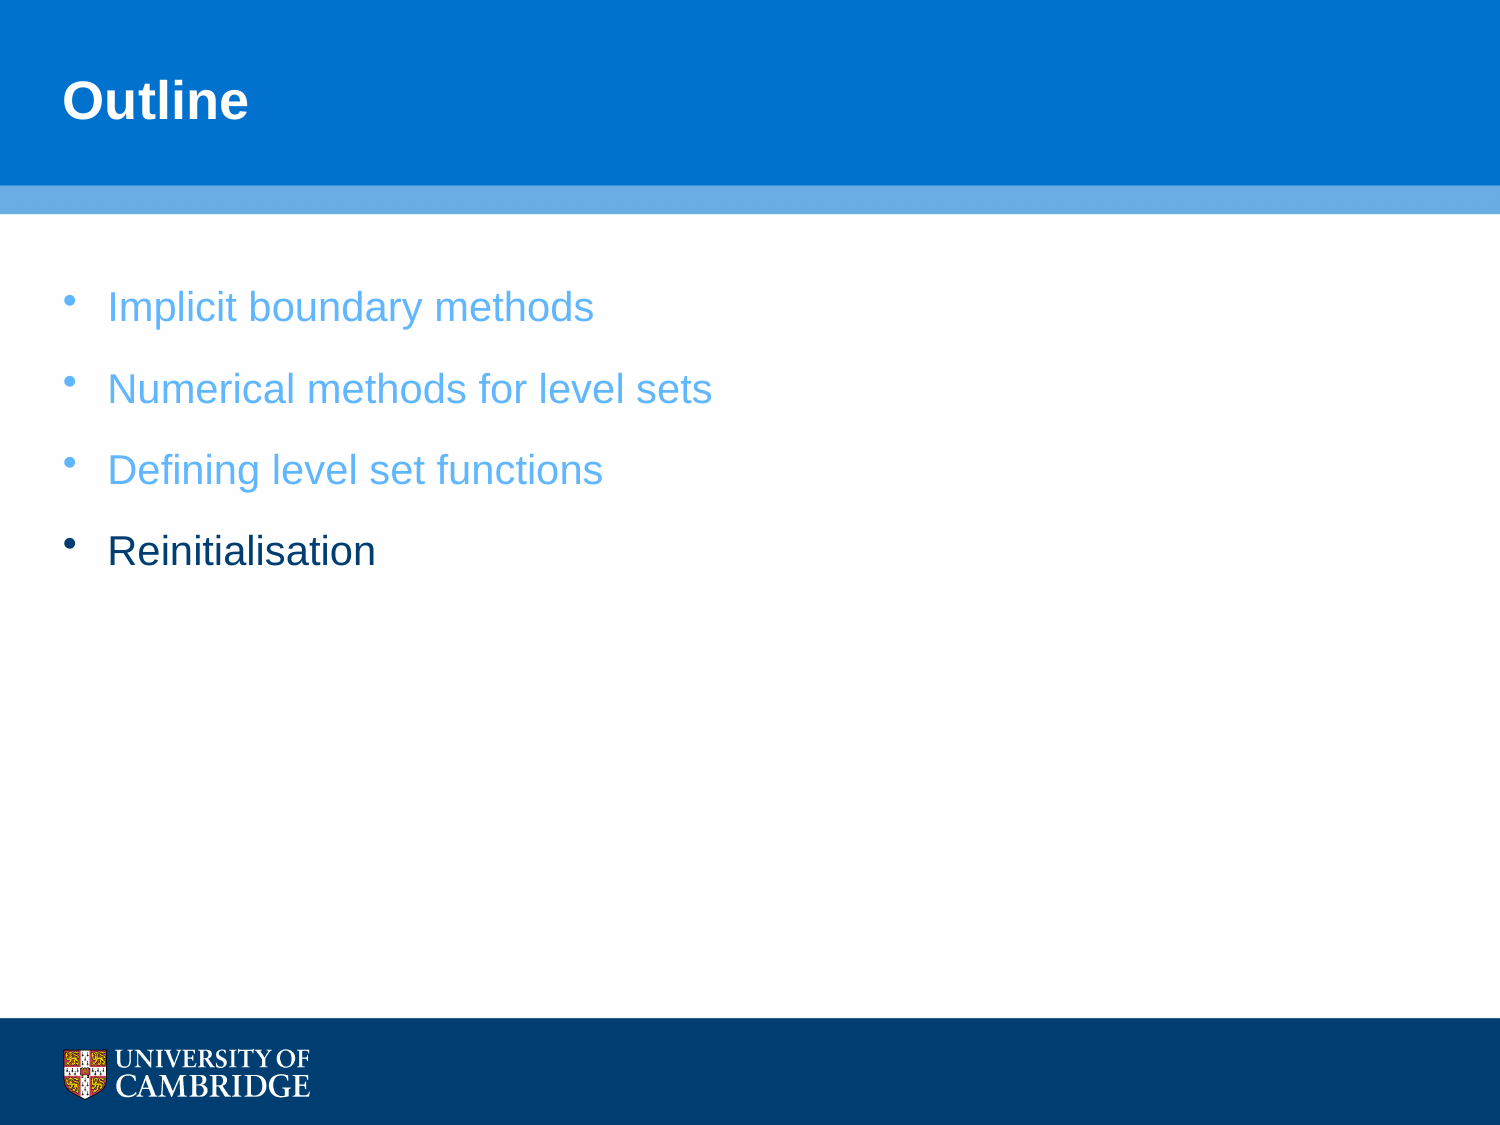

# Outline
Implicit boundary methods
Numerical methods for level sets
Defining level set functions
Reinitialisation